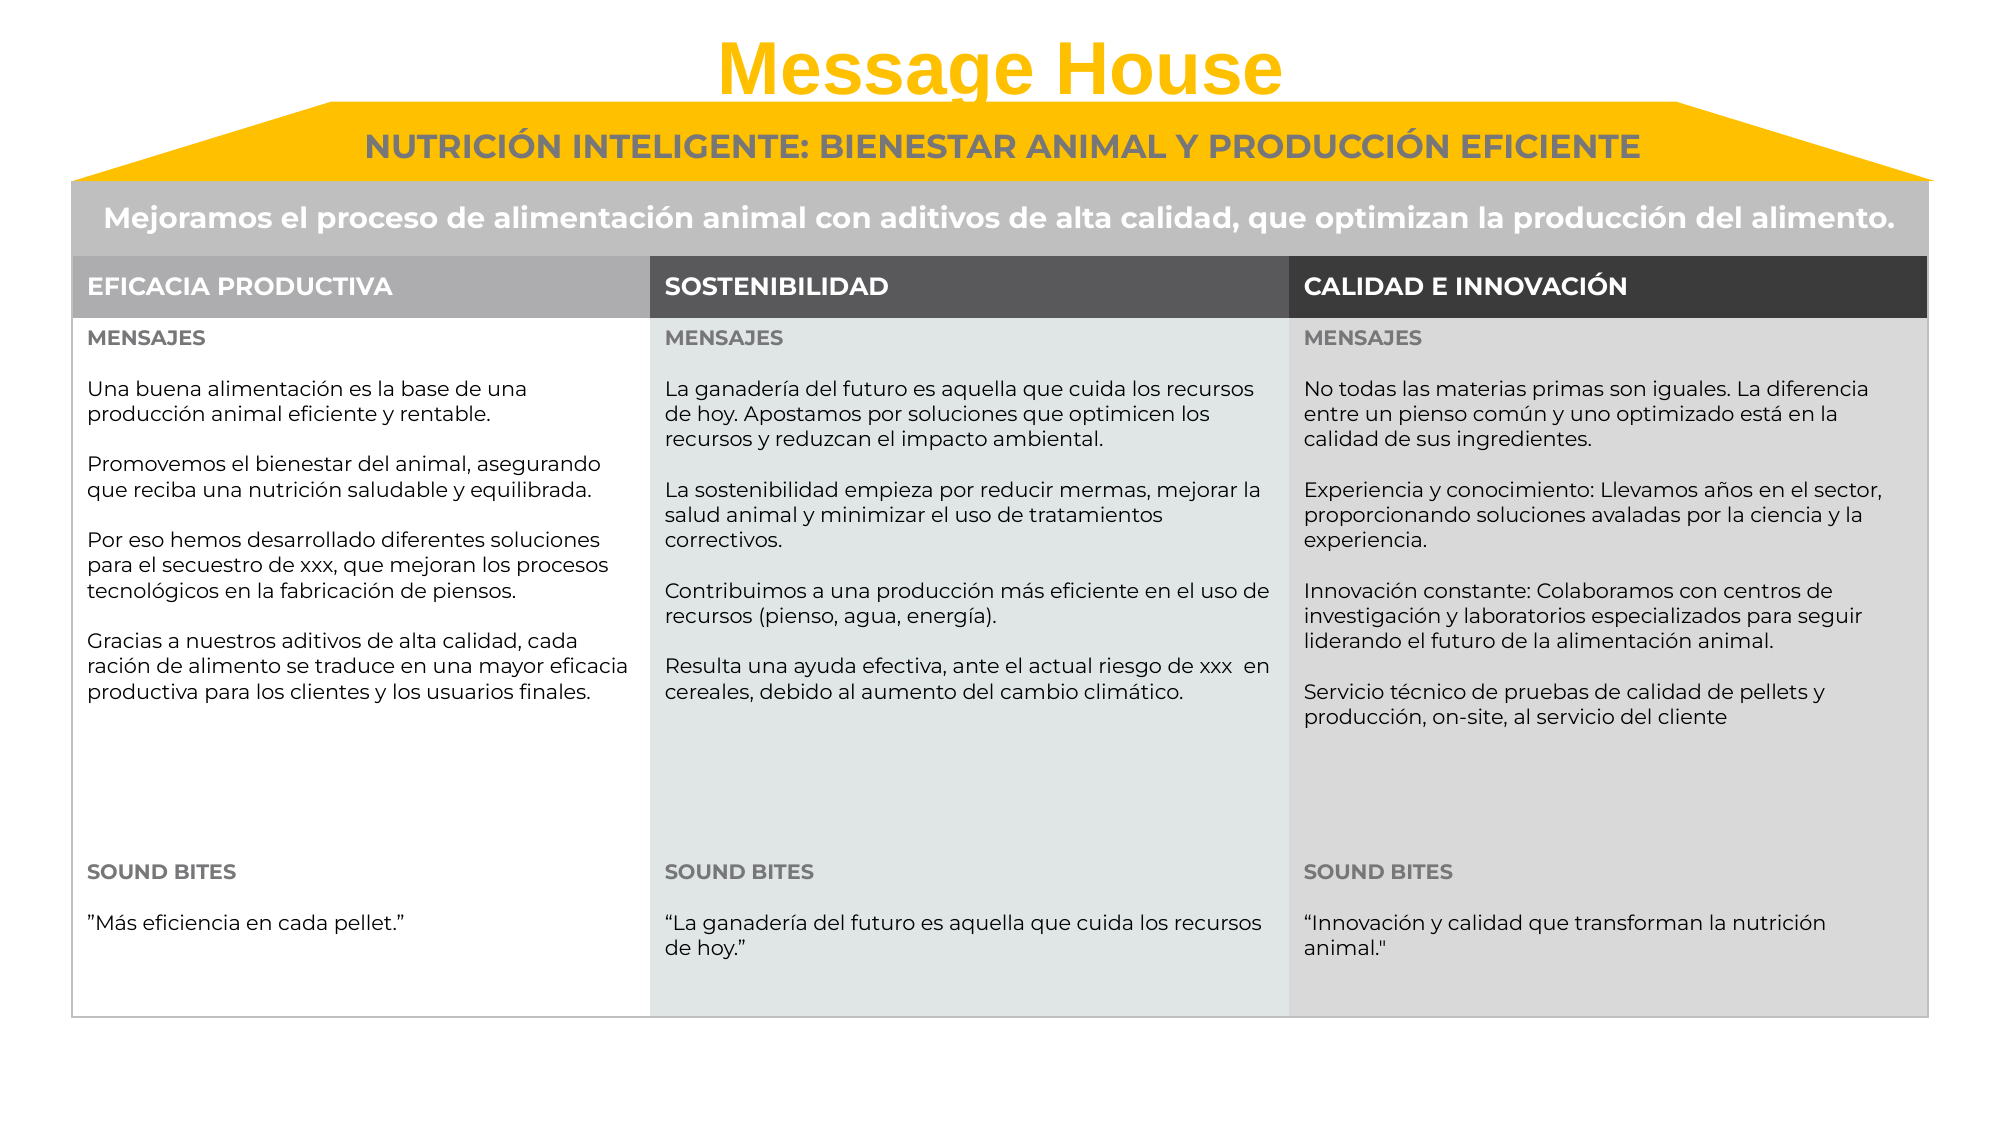

Message House
NUTRICIÓN INTELIGENTE: BIENESTAR ANIMAL Y PRODUCCIÓN EFICIENTE
| Mejoramos el proceso de alimentación animal con aditivos de alta calidad, que optimizan la producción del alimento. |  |  |
| --- | --- | --- |
| EFICACIA PRODUCTIVA | SOSTENIBILIDAD | CALIDAD E INNOVACIÓN |
| MENSAJES Una buena alimentación es la base de una producción animal eficiente y rentable. Promovemos el bienestar del animal, asegurando que reciba una nutrición saludable y equilibrada. Por eso hemos desarrollado diferentes soluciones para el secuestro de xxx, que mejoran los procesos tecnológicos en la fabricación de piensos. Gracias a nuestros aditivos de alta calidad, cada ración de alimento se traduce en una mayor eficacia productiva para los clientes y los usuarios finales. | MENSAJES La ganadería del futuro es aquella que cuida los recursos de hoy. Apostamos por soluciones que optimicen los recursos y reduzcan el impacto ambiental. La sostenibilidad empieza por reducir mermas, mejorar la salud animal y minimizar el uso de tratamientos correctivos. Contribuimos a una producción más eficiente en el uso de recursos (pienso, agua, energía). Resulta una ayuda efectiva, ante el actual riesgo de xxx en cereales, debido al aumento del cambio climático. | MENSAJES No todas las materias primas son iguales. La diferencia entre un pienso común y uno optimizado está en la calidad de sus ingredientes. Experiencia y conocimiento: Llevamos años en el sector, proporcionando soluciones avaladas por la ciencia y la experiencia. Innovación constante: Colaboramos con centros de investigación y laboratorios especializados para seguir liderando el futuro de la alimentación animal. Servicio técnico de pruebas de calidad de pellets y producción, on-site, al servicio del cliente |
| SOUND BITES ”Más eficiencia en cada pellet.” | SOUND BITES “La ganadería del futuro es aquella que cuida los recursos de hoy.” | SOUND BITES “Innovación y calidad que transforman la nutrición animal." |